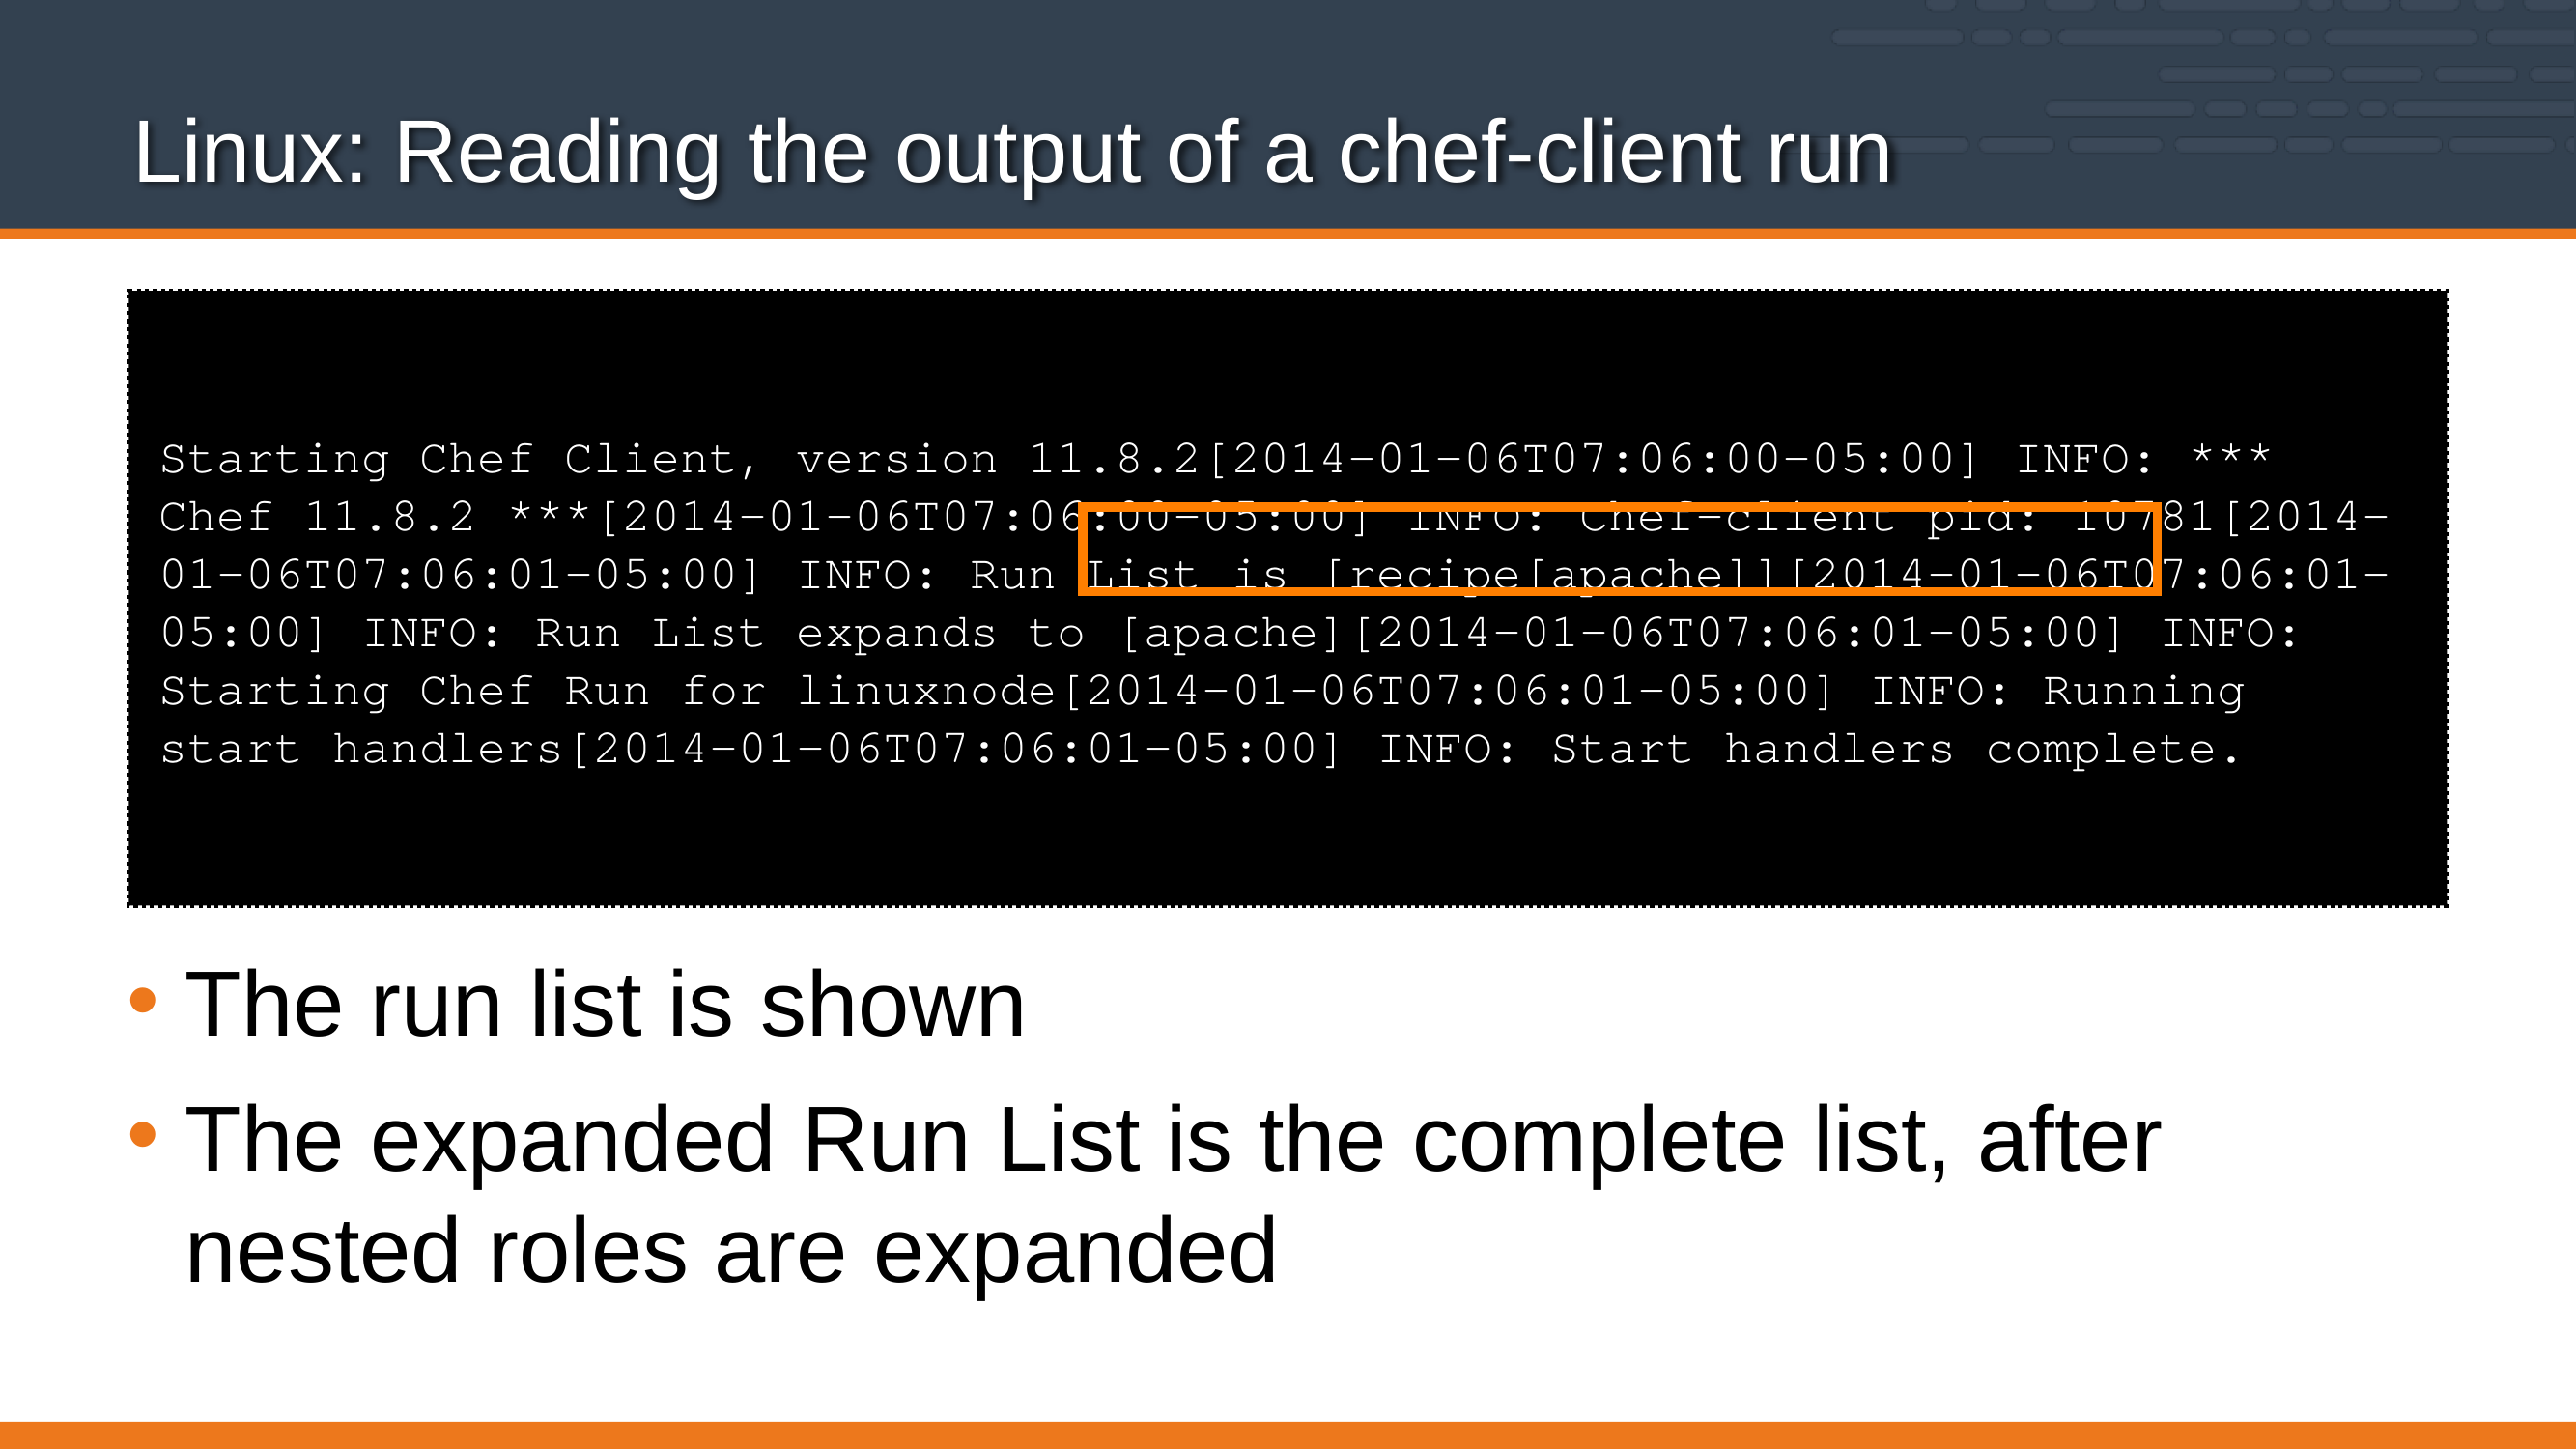

# Linux: Reading the output of a chef-client run
Starting Chef Client, version 11.8.2[2014-01-06T07:06:00-05:00] INFO: *** Chef 11.8.2 ***[2014-01-06T07:06:00-05:00] INFO: Chef-client pid: 10781[2014-01-06T07:06:01-05:00] INFO: Run List is [recipe[apache]][2014-01-06T07:06:01-05:00] INFO: Run List expands to [apache][2014-01-06T07:06:01-05:00] INFO: Starting Chef Run for linuxnode[2014-01-06T07:06:01-05:00] INFO: Running start handlers[2014-01-06T07:06:01-05:00] INFO: Start handlers complete.

The run list is shown
The expanded Run List is the complete list, after nested roles are expanded